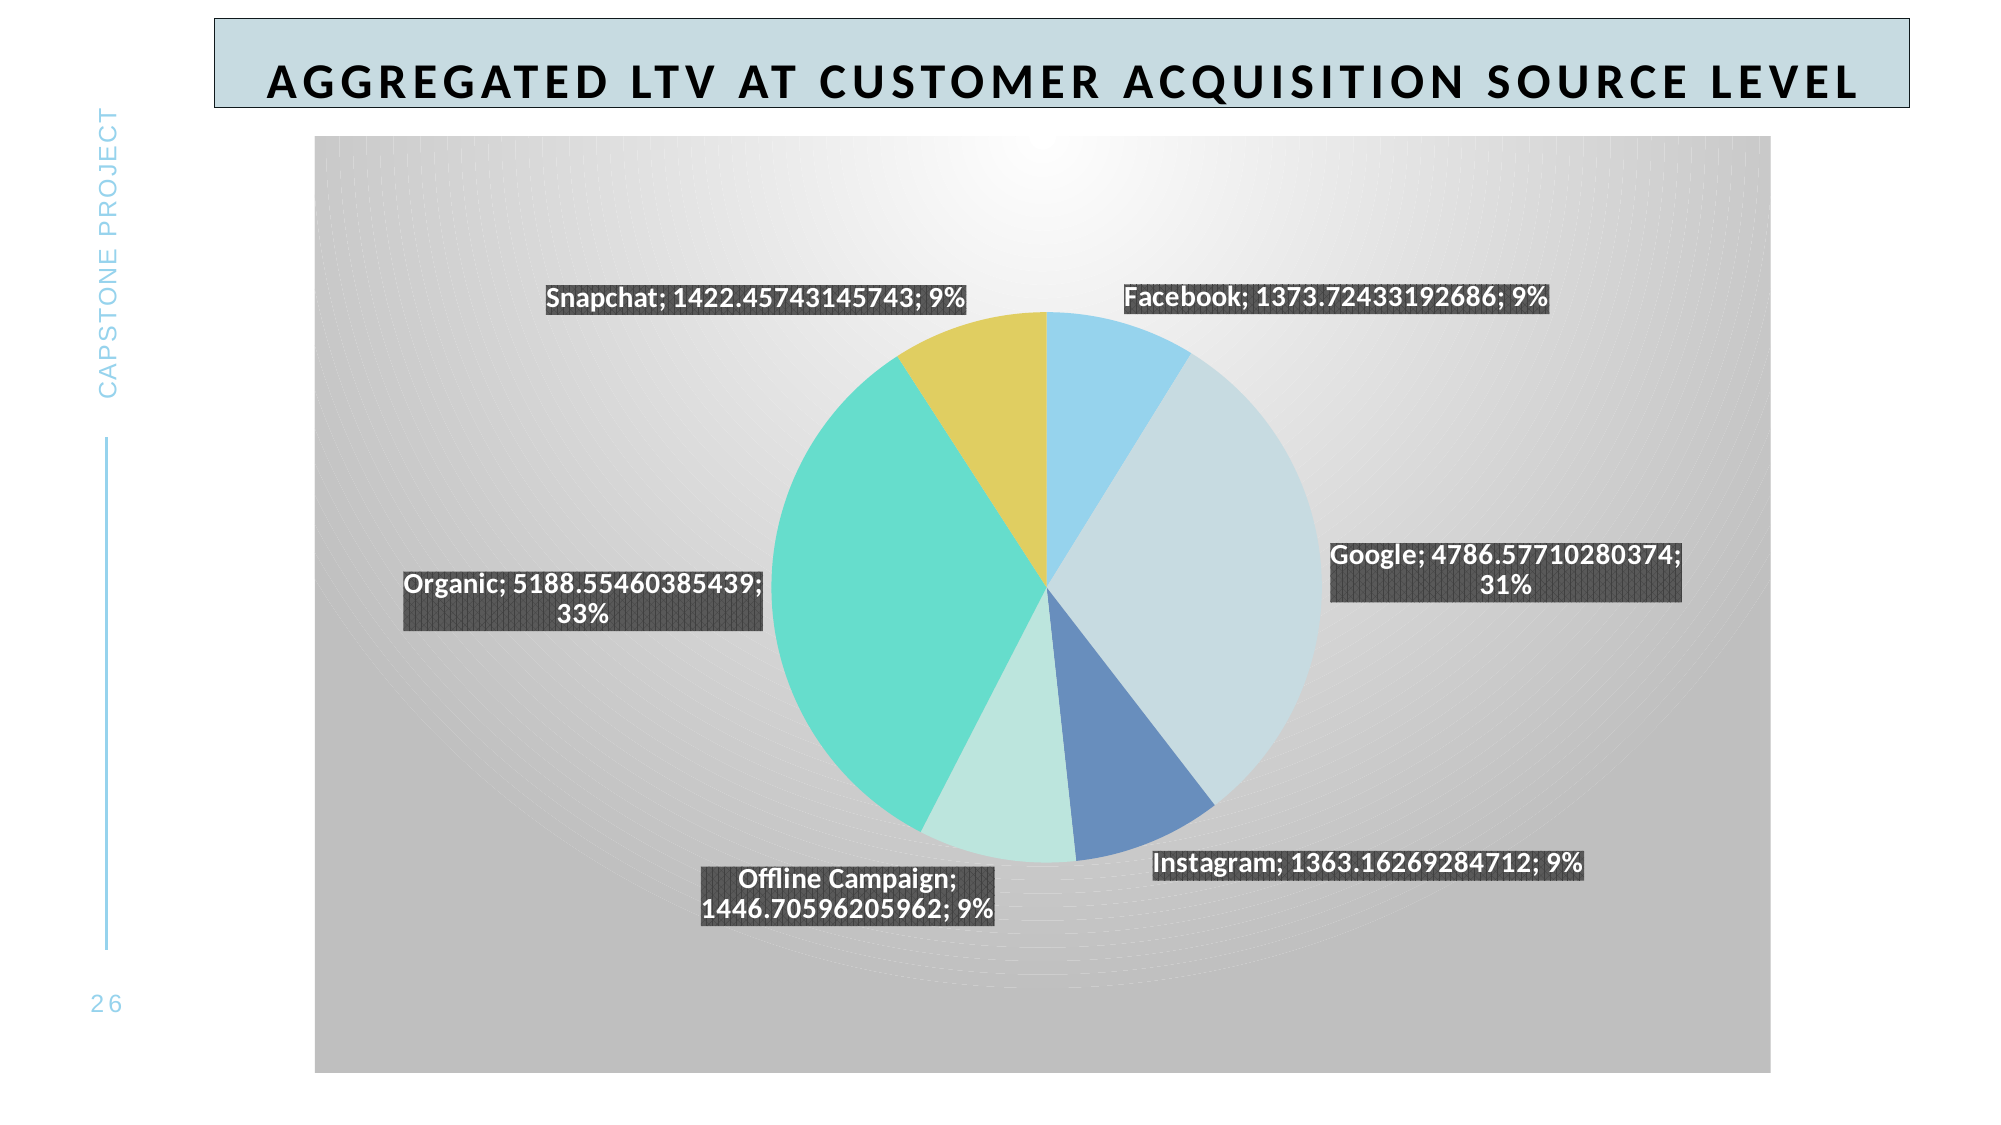

# Aggregated LTV at customer acquisition source level

### Chart

| Category | Sum of Aggregated LTV |
|---|---|
| Facebook | 1373.7243319268637 |
| Google | 4786.577102803738 |
| Instagram | 1363.1626928471248 |
| Offline Campaign | 1446.7059620596206 |
| Organic | 5188.55460385439 |
| Snapchat | 1422.4574314574315 |
Capstone project
26